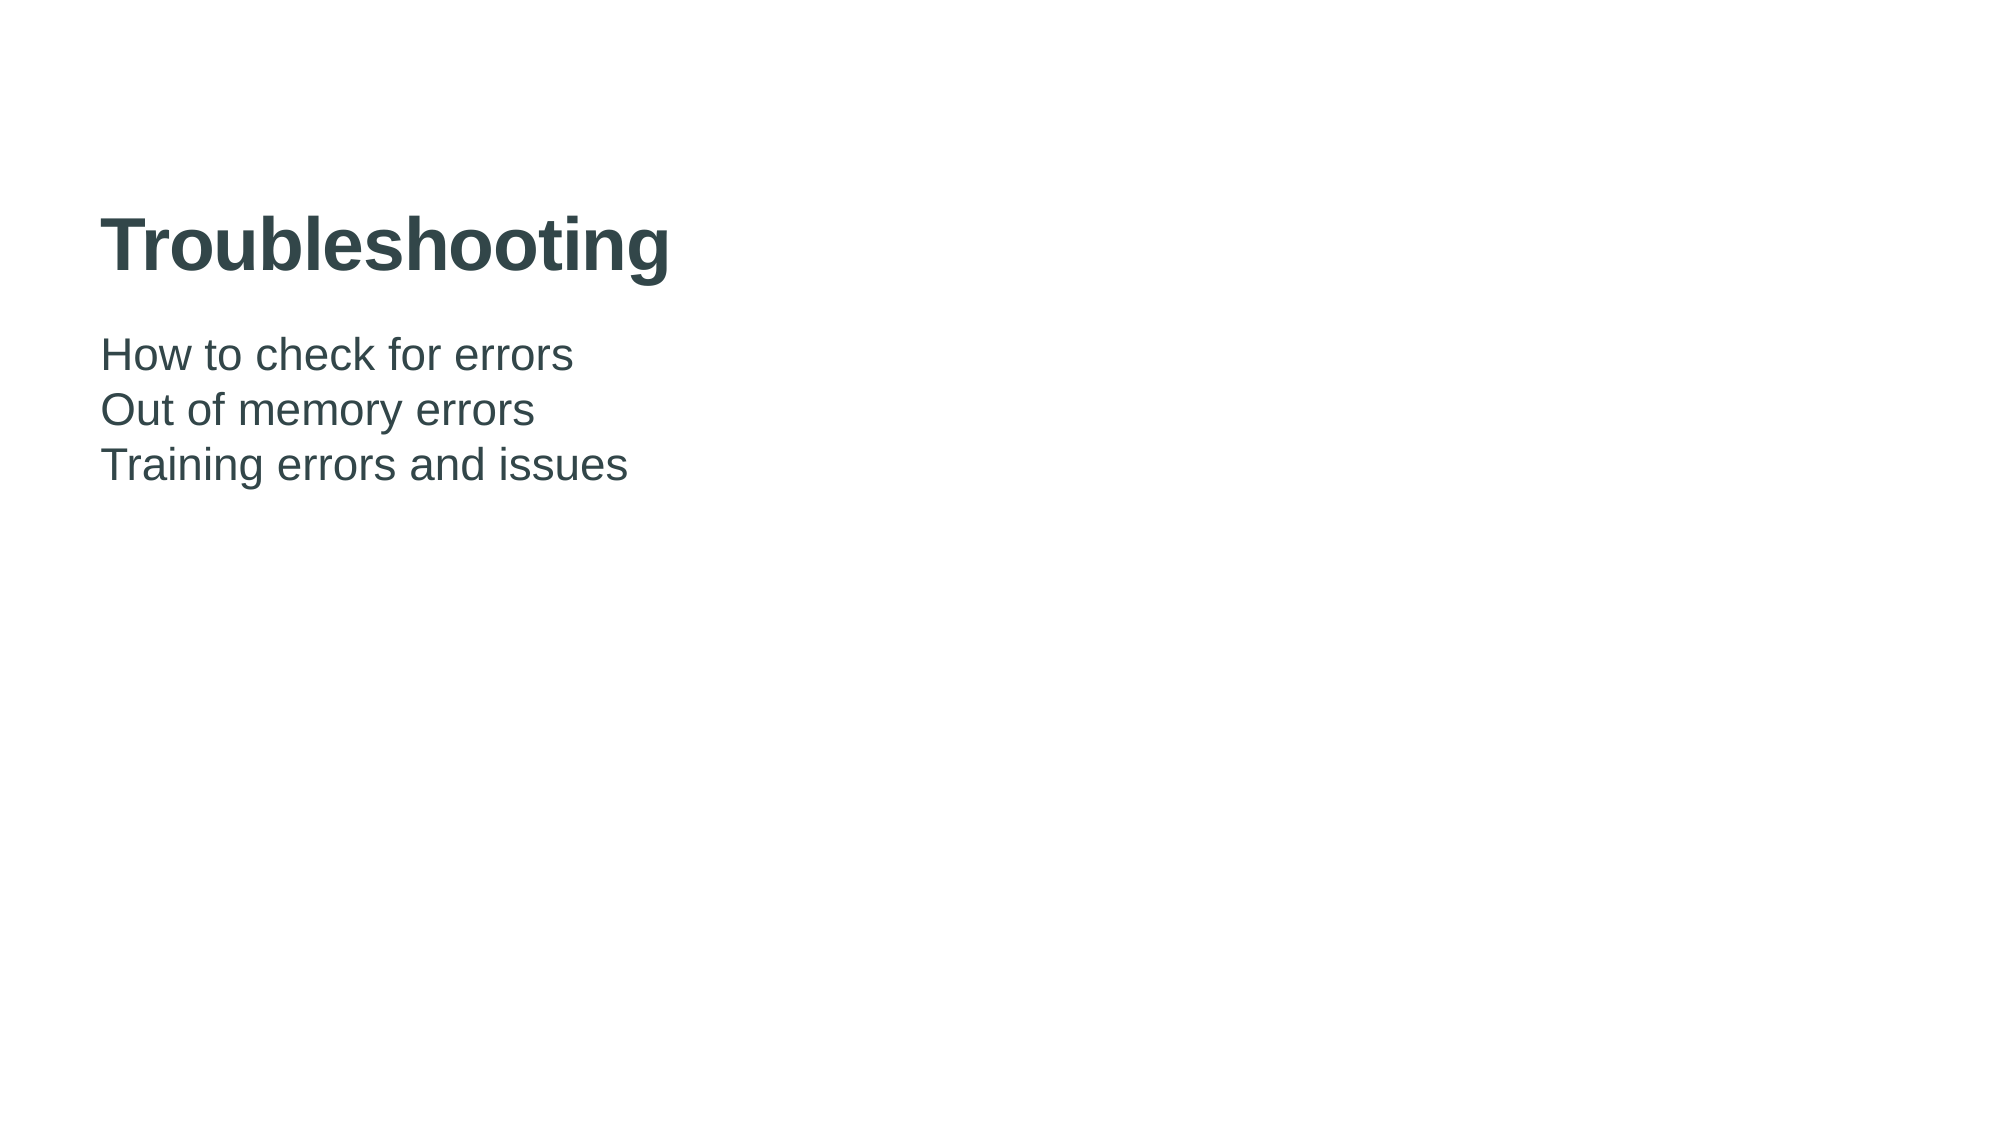

Troubleshooting
How to check for errors
Out of memory errors
Training errors and issues